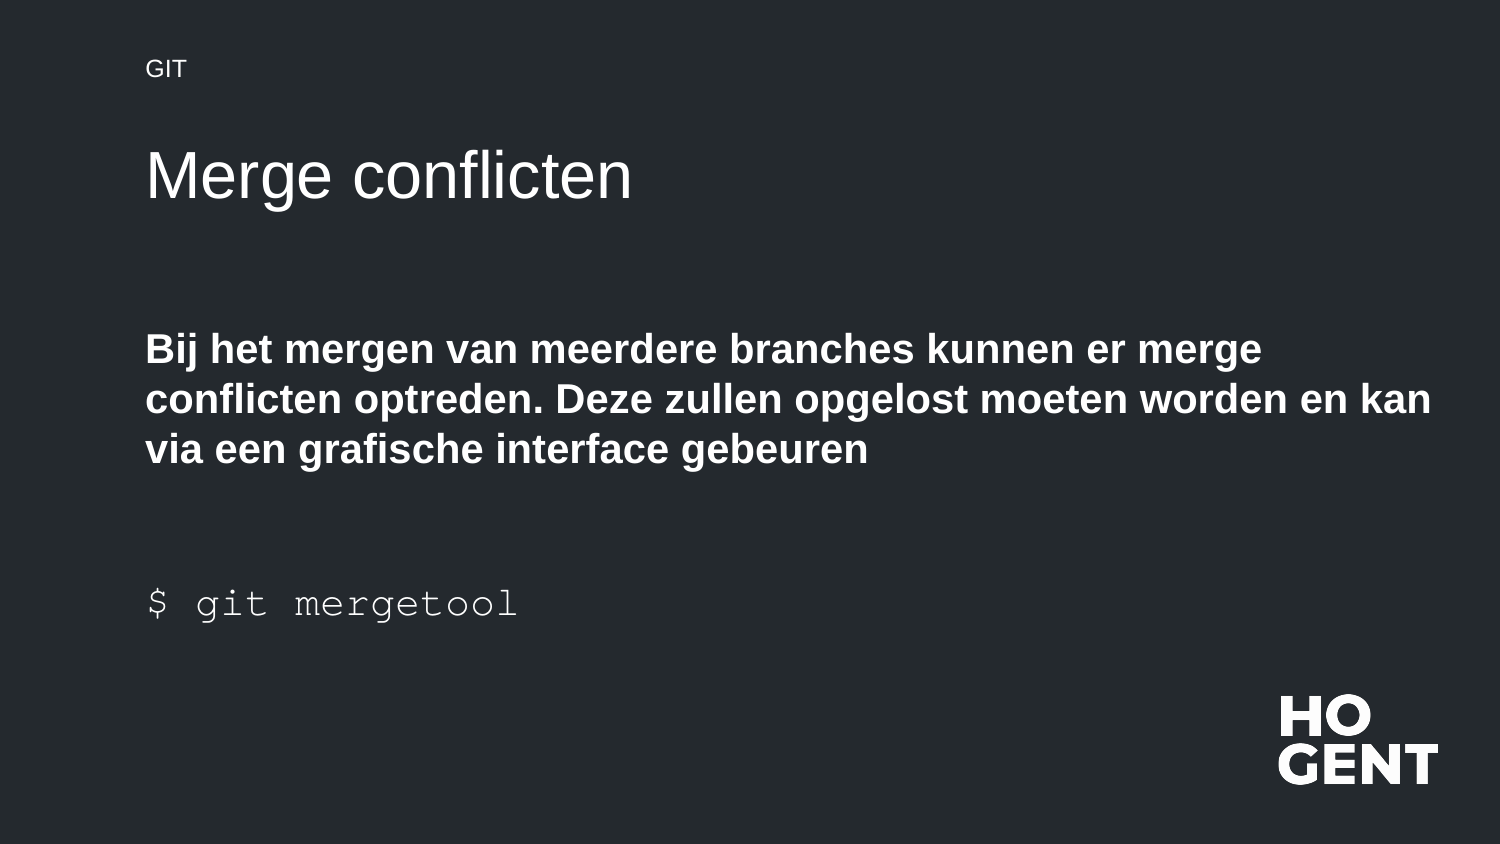

GIT
# Merge conflicten
Bij het mergen van meerdere branches kunnen er merge conflicten optreden. Deze zullen opgelost moeten worden en kan via een grafische interface gebeuren

$ git mergetool